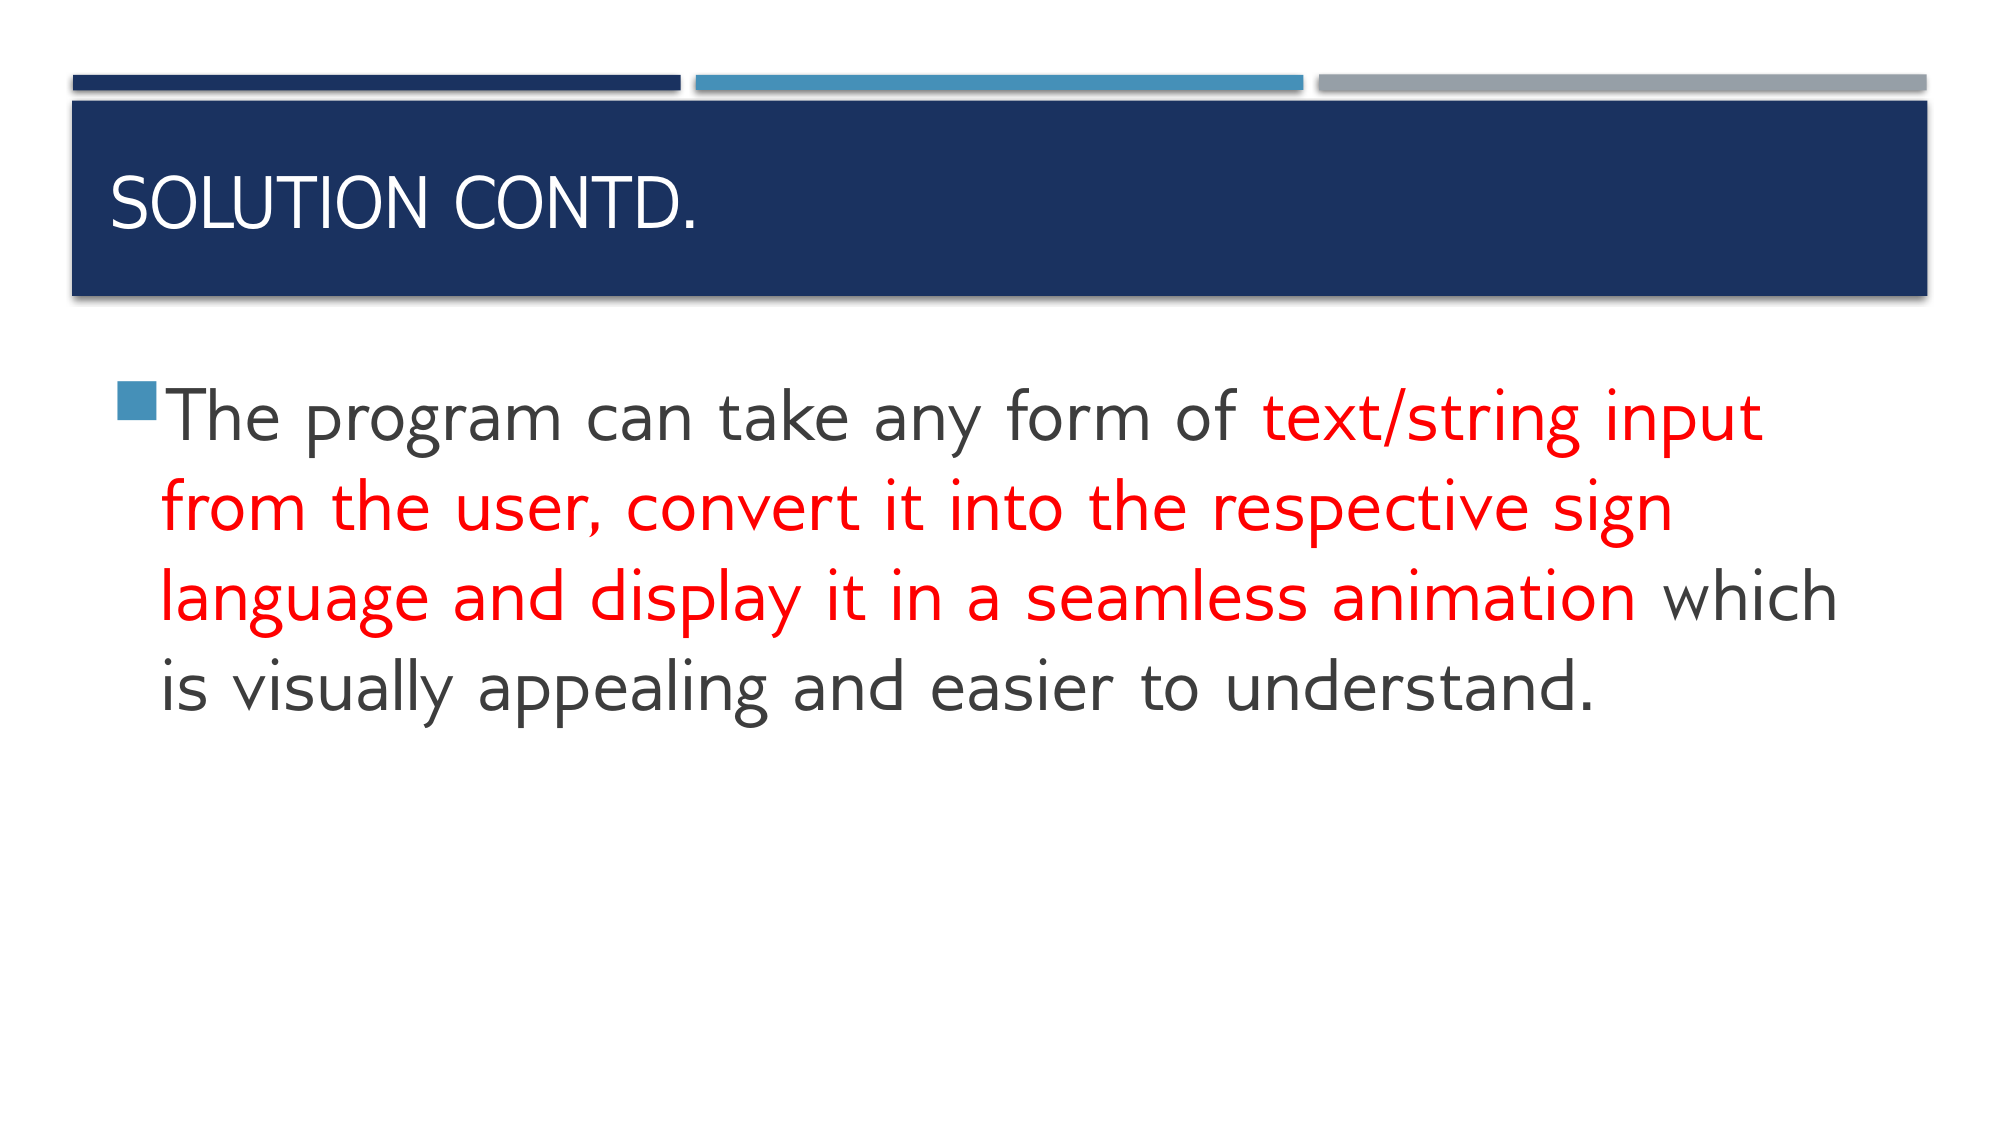

# Solution contd.
The program can take any form of text/string input from the user, convert it into the respective sign language and display it in a seamless animation which is visually appealing and easier to understand.